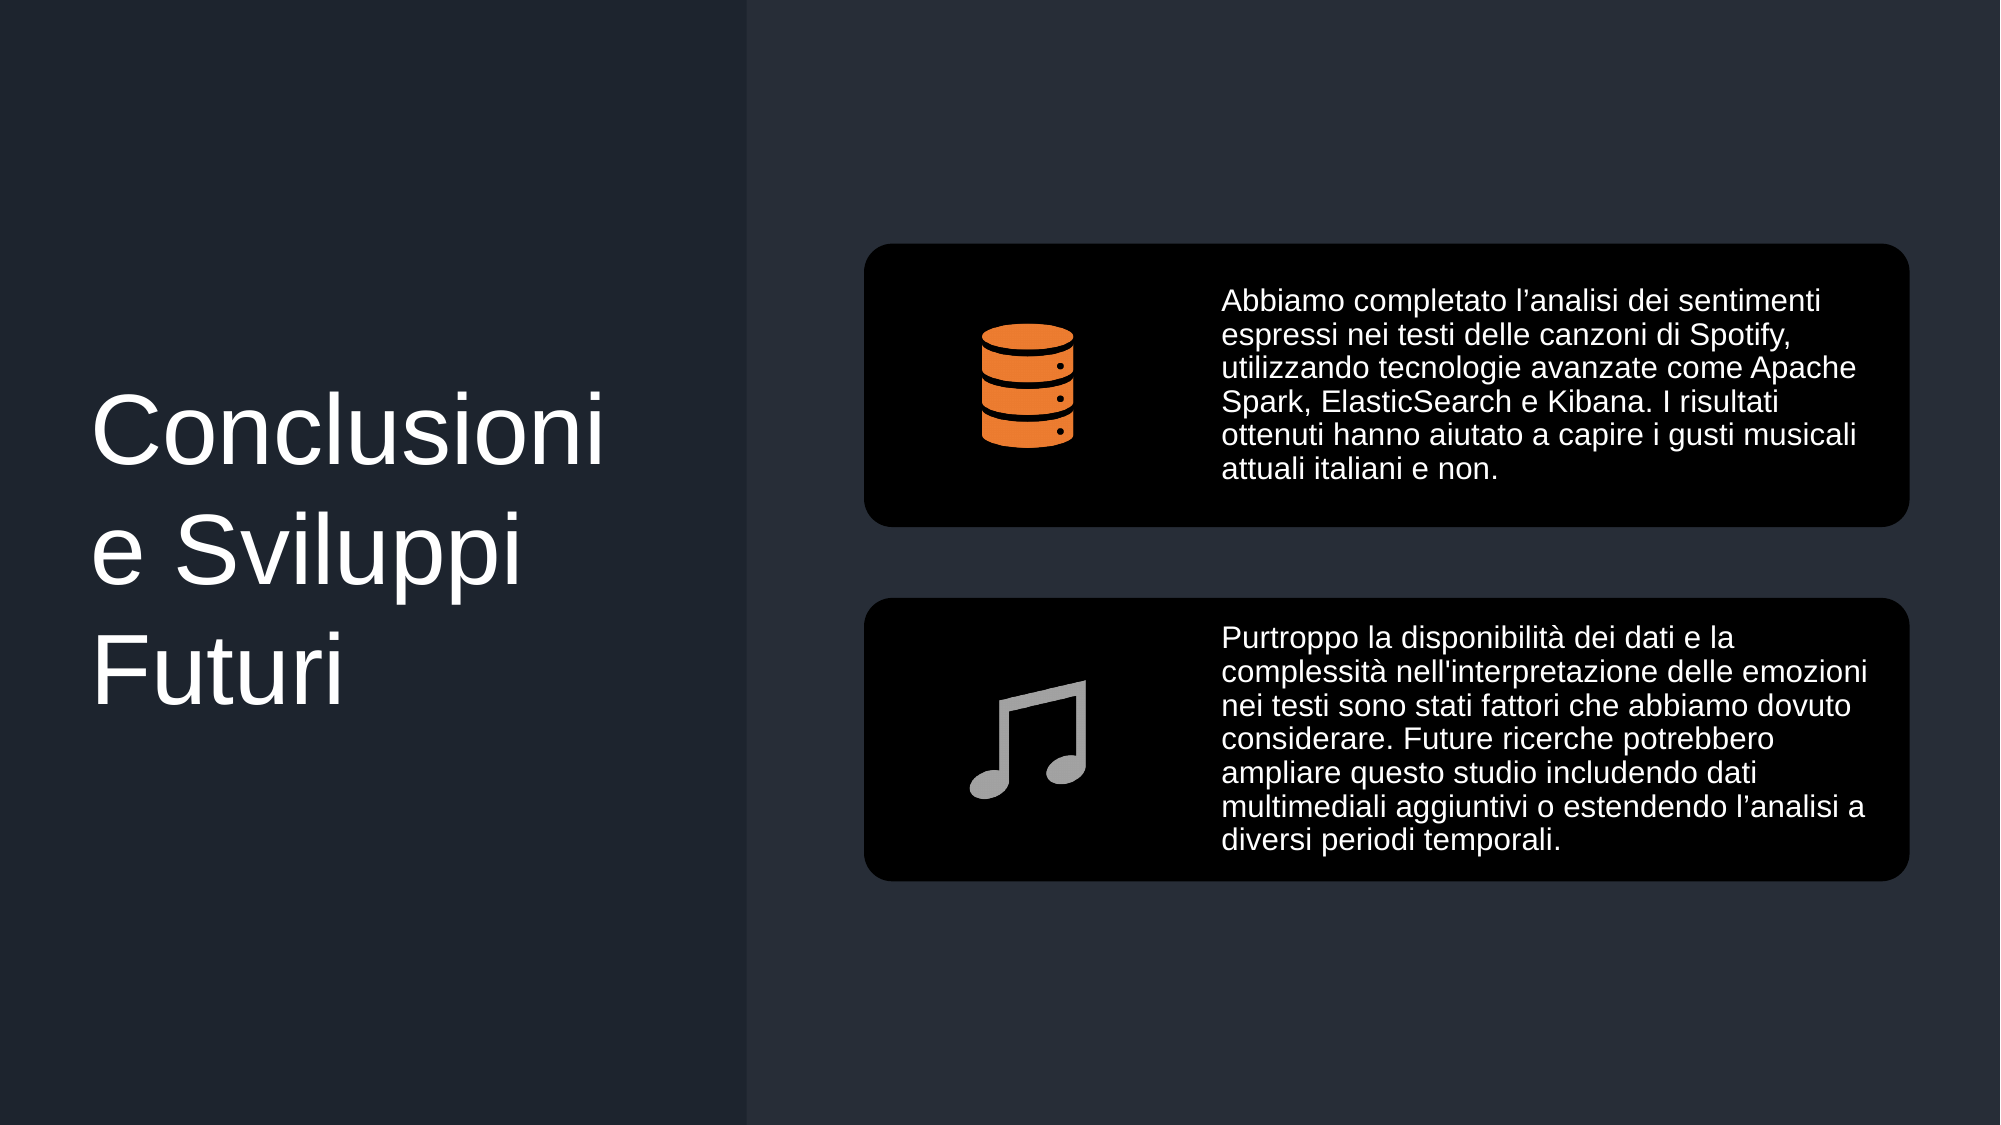

# Conclusioni e Sviluppi Futuri
Abbiamo completato l’analisi dei sentimenti espressi nei testi delle canzoni di Spotify, utilizzando tecnologie avanzate come Apache Spark, ElasticSearch e Kibana. I risultati ottenuti hanno aiutato a capire i gusti musicali attuali italiani e non.
Purtroppo la disponibilità dei dati e la complessità nell'interpretazione delle emozioni nei testi sono stati fattori che abbiamo dovuto considerare. Future ricerche potrebbero ampliare questo studio includendo dati multimediali aggiuntivi o estendendo l’analisi a diversi periodi temporali.